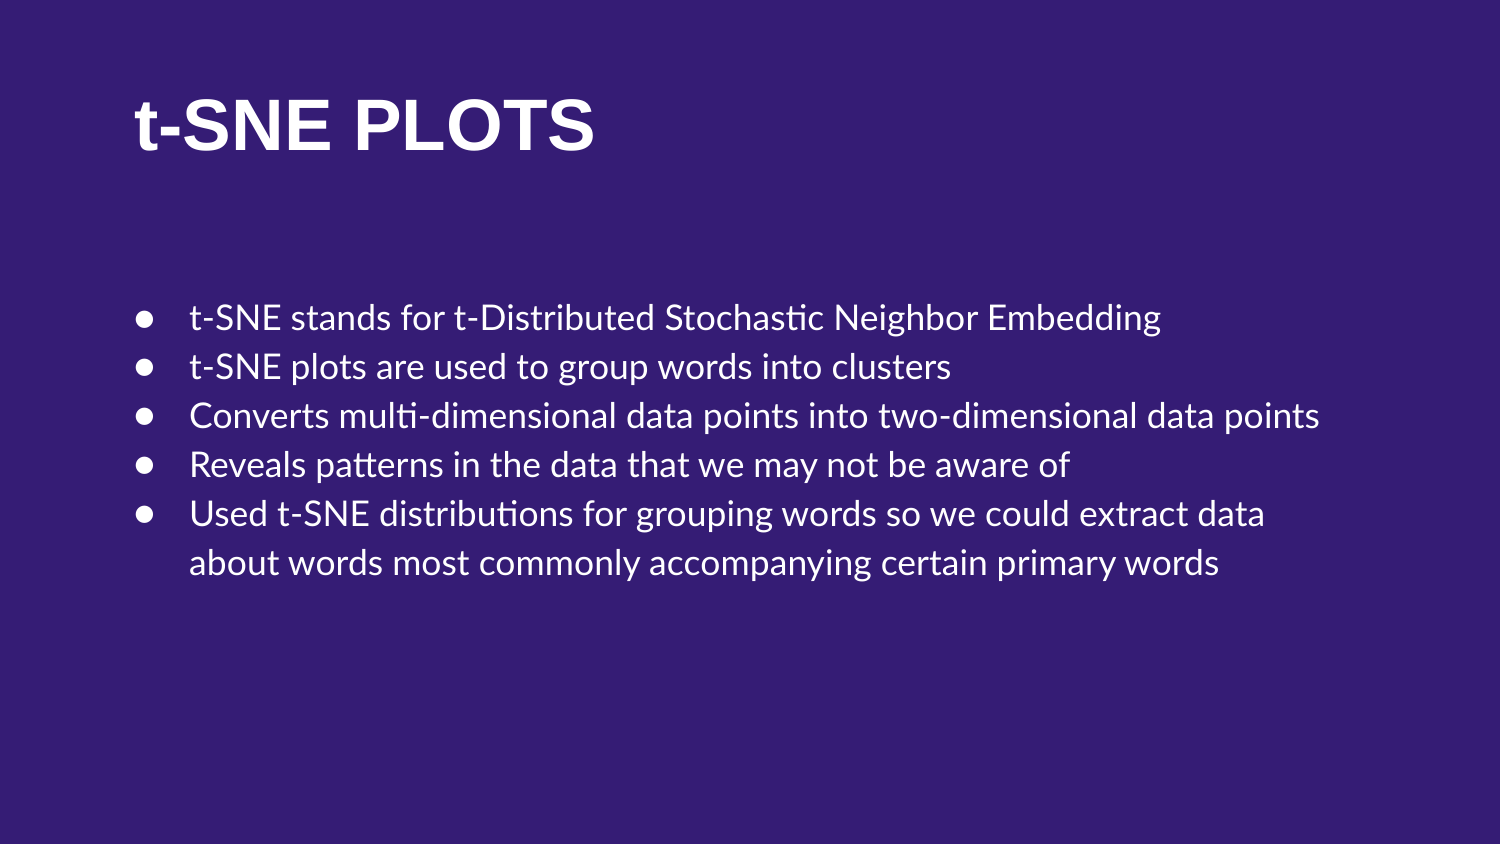

t-SNE PLOTS
t-SNE stands for t-Distributed Stochastic Neighbor Embedding
t-SNE plots are used to group words into clusters
Converts multi-dimensional data points into two-dimensional data points
Reveals patterns in the data that we may not be aware of
Used t-SNE distributions for grouping words so we could extract data about words most commonly accompanying certain primary words